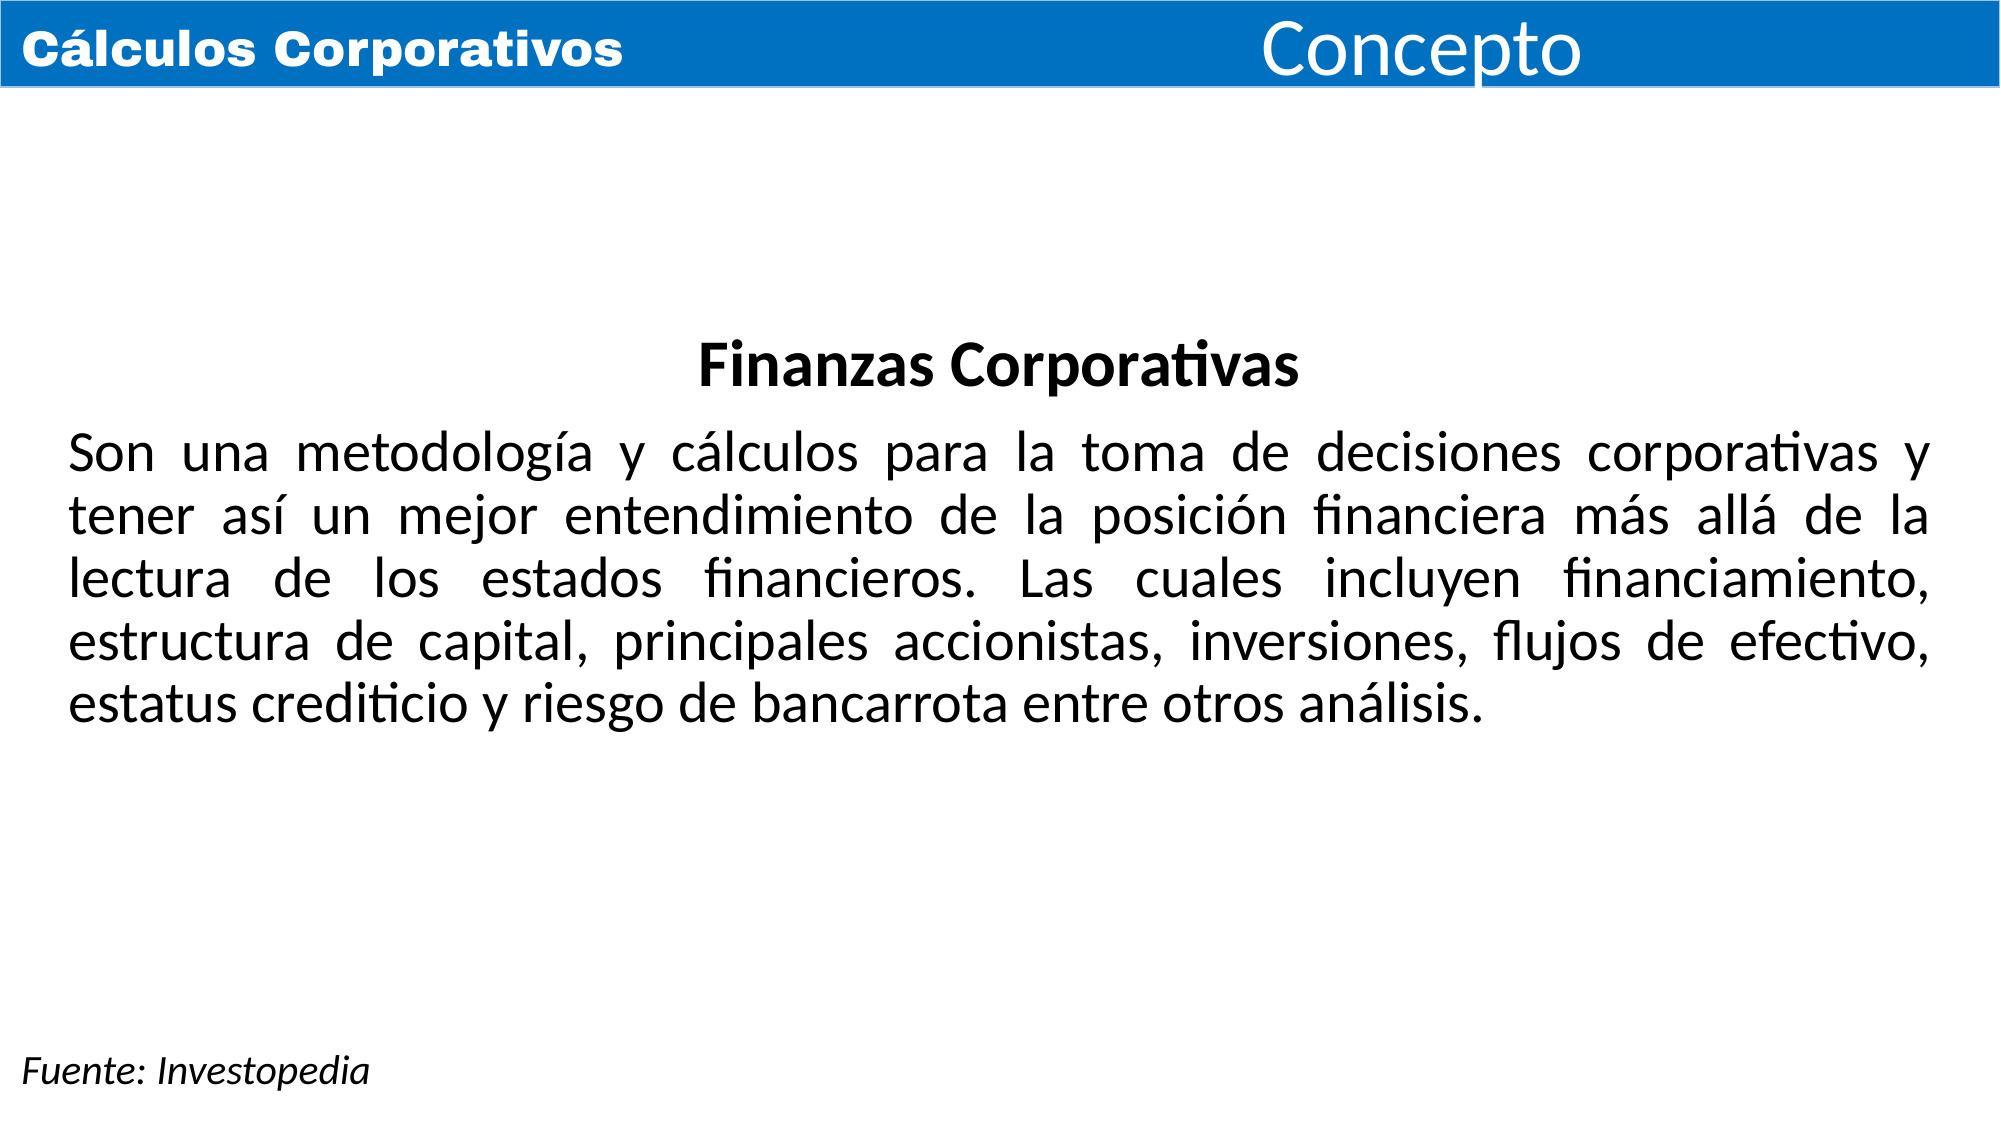

# Concepto
Cálculos Corporativos
Finanzas Corporativas
Son una metodología y cálculos para la toma de decisiones corporativas y tener así un mejor entendimiento de la posición financiera más allá de la lectura de los estados financieros. Las cuales incluyen financiamiento, estructura de capital, principales accionistas, inversiones, flujos de efectivo, estatus crediticio y riesgo de bancarrota entre otros análisis.
Fuente: Investopedia